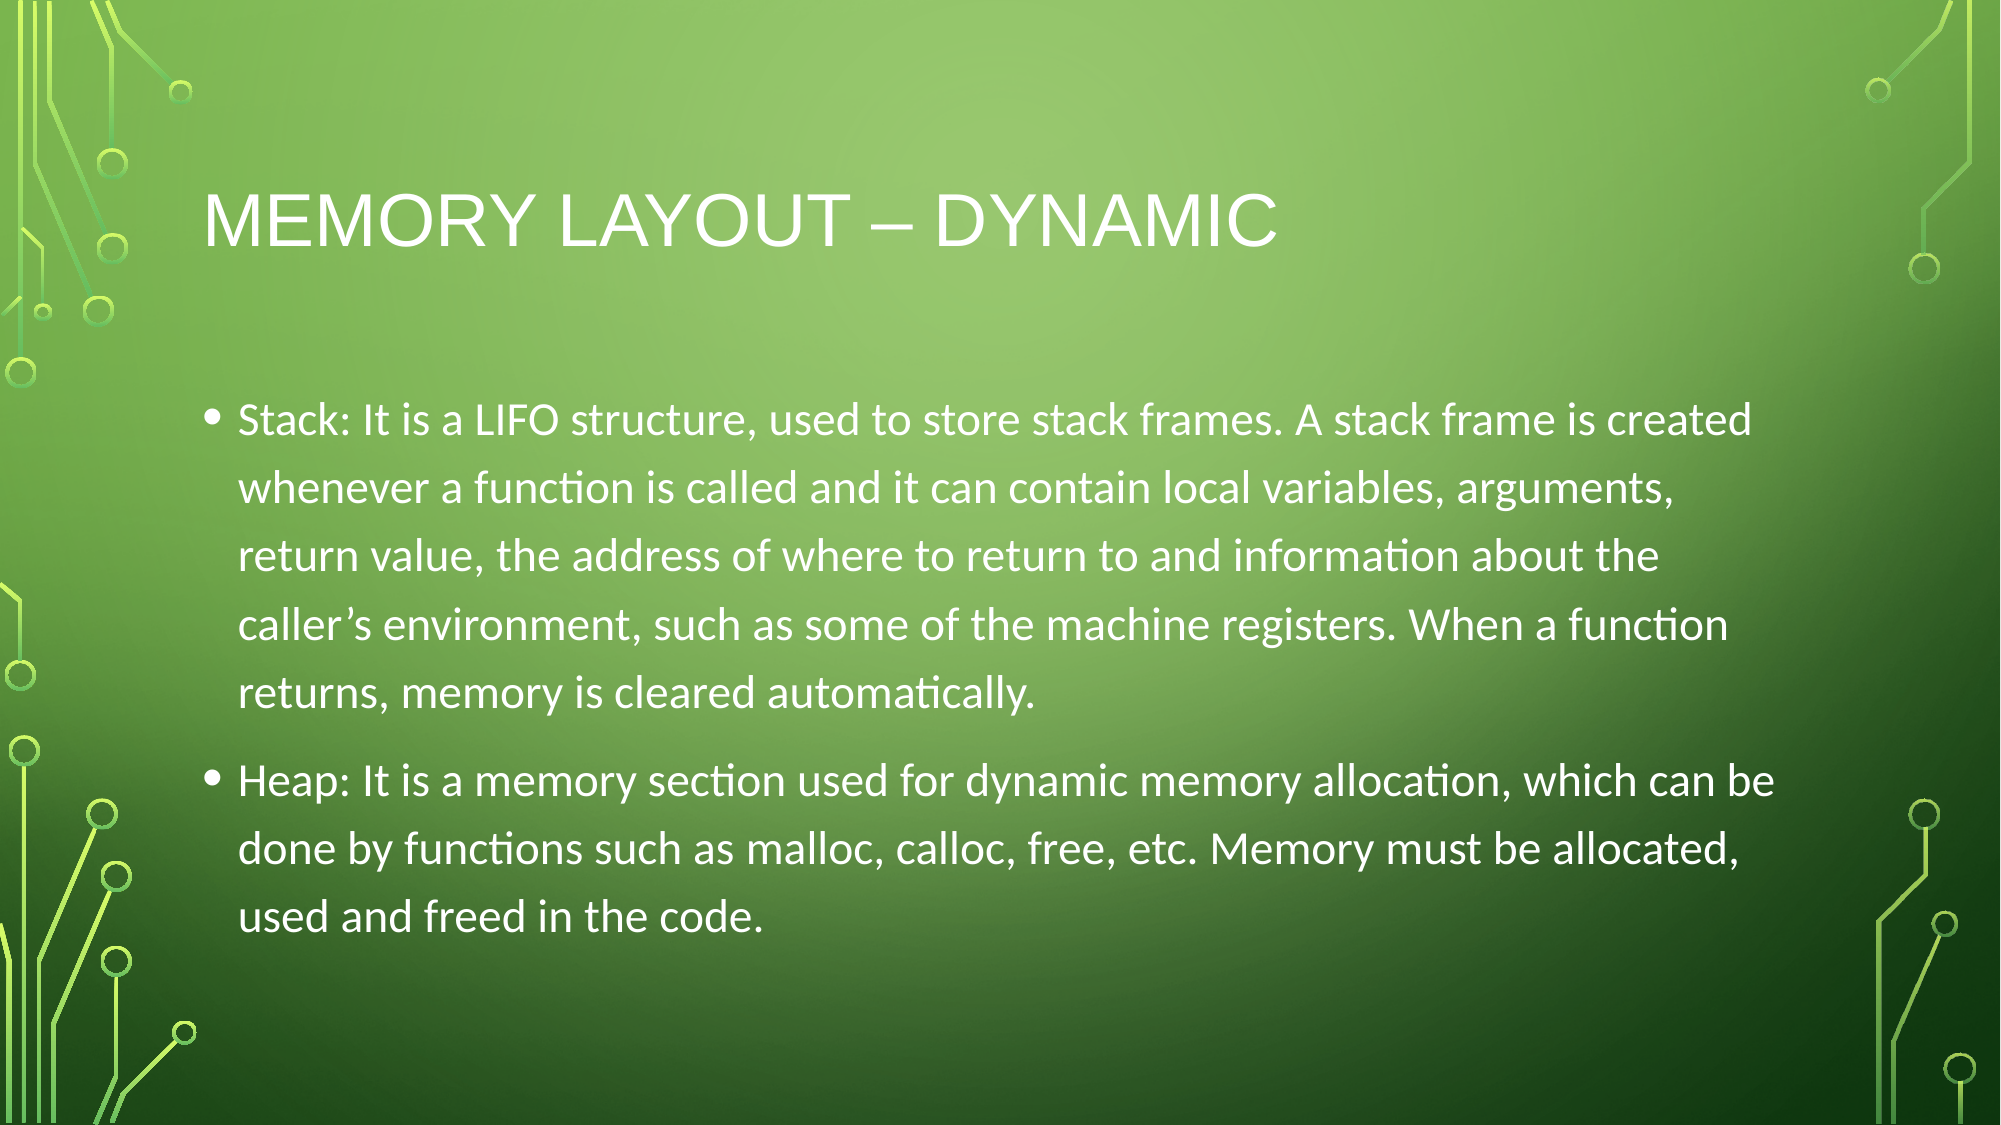

# Memory Layout – DYNAMIC
Stack: It is a LIFO structure, used to store stack frames. A stack frame is created whenever a function is called and it can contain local variables, arguments, return value, the address of where to return to and information about the caller’s environment, such as some of the machine registers. When a function returns, memory is cleared automatically.
Heap: It is a memory section used for dynamic memory allocation, which can be done by functions such as malloc, calloc, free, etc. Memory must be allocated, used and freed in the code.